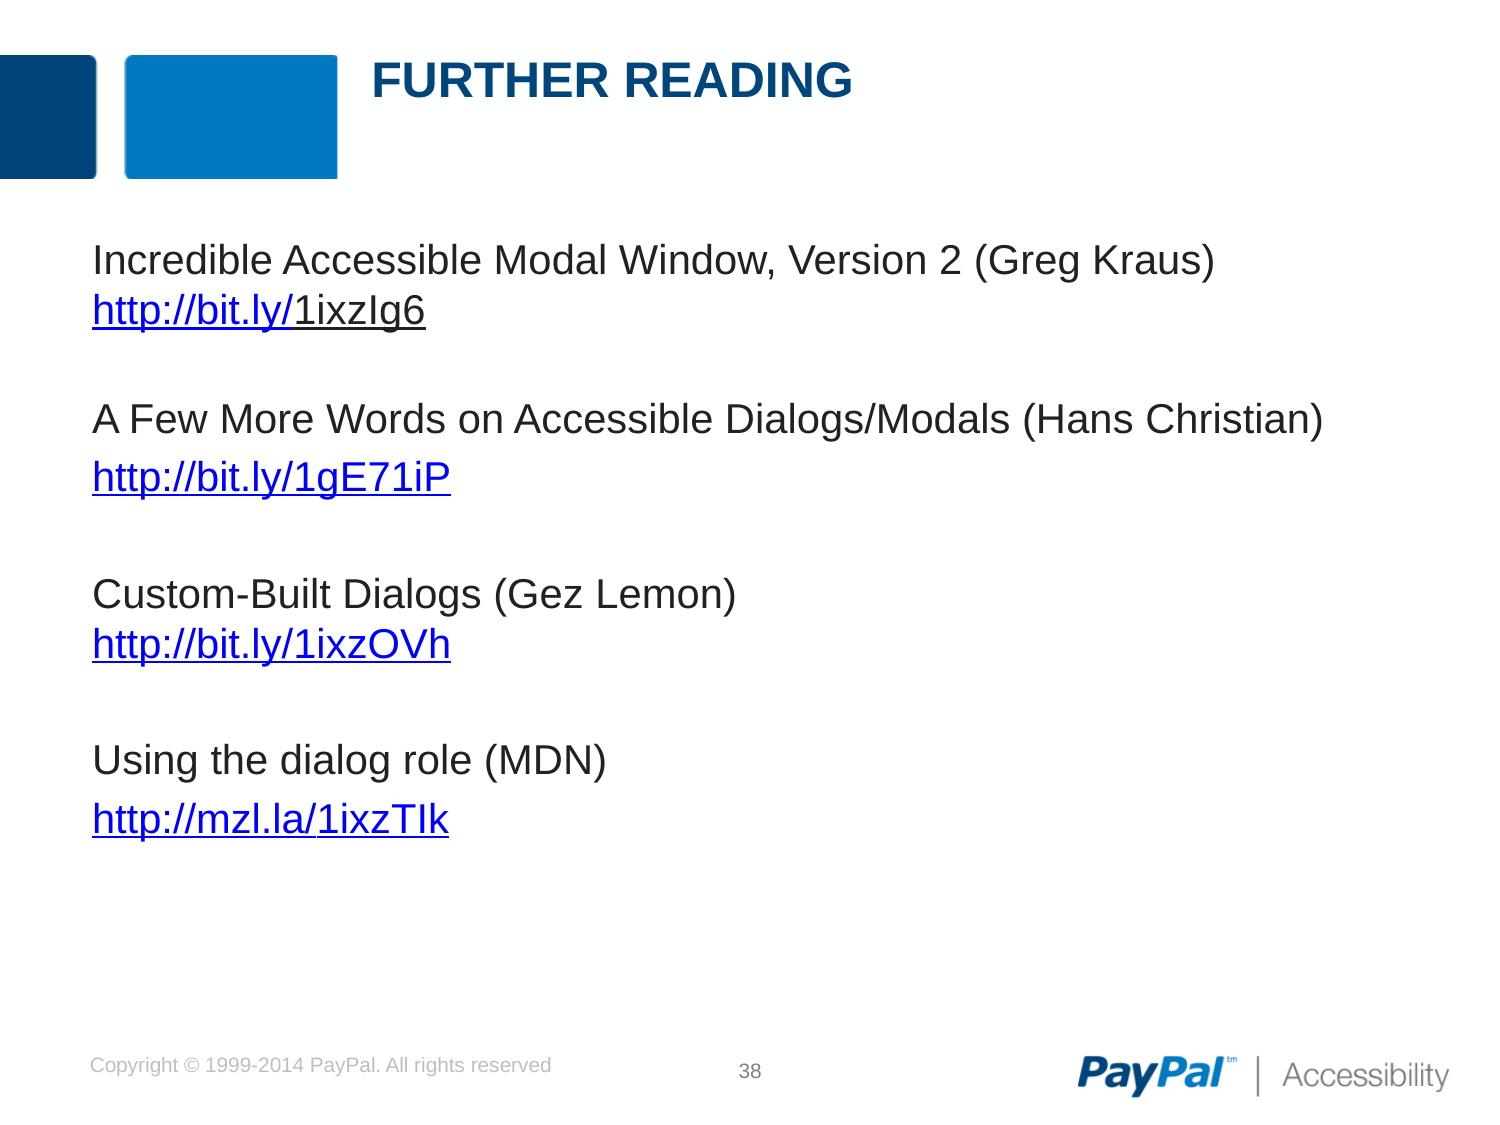

# Further Reading
Incredible Accessible Modal Window, Version 2 (Greg Kraus)
http://bit.ly/1ixzIg6
A Few More Words on Accessible Dialogs/Modals (Hans Christian)
http://bit.ly/1gE71iP

Custom-Built Dialogs (Gez Lemon)
http://bit.ly/1ixzOVh

Using the dialog role (MDN)
http://mzl.la/1ixzTIk